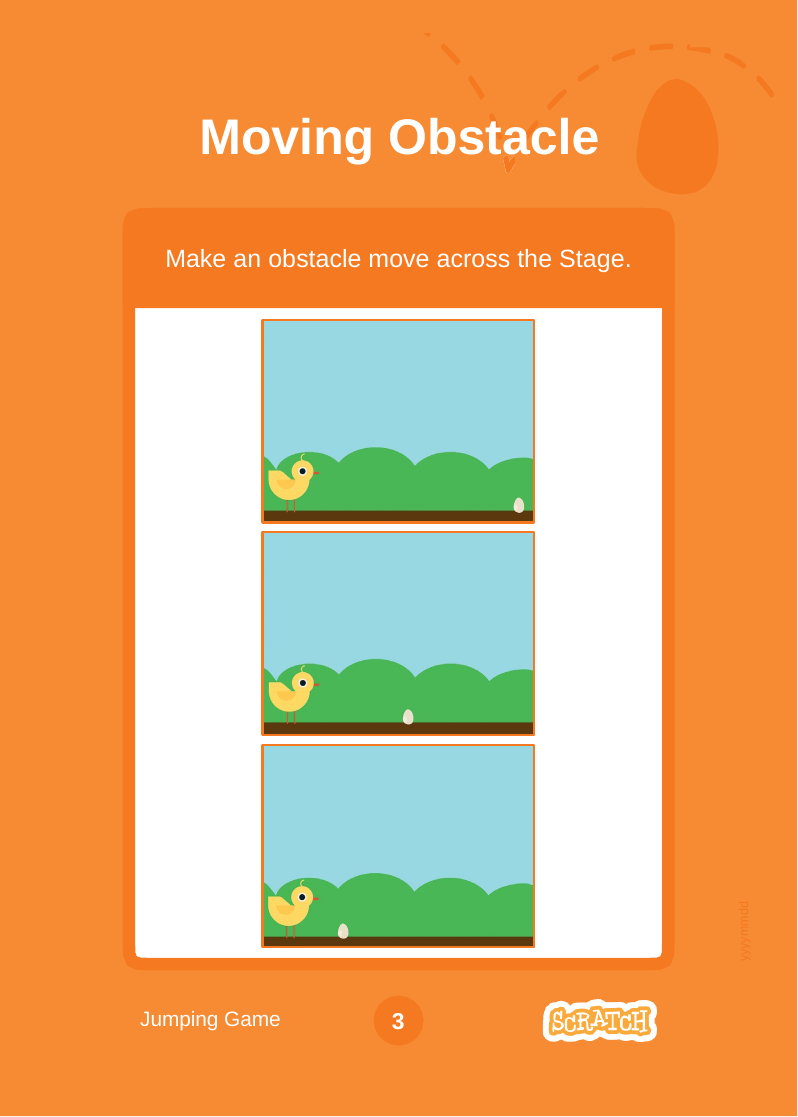

# Moving Obstacle

Make an obstacle move across the Stage.

yyyymmdd

Jumping Game
3